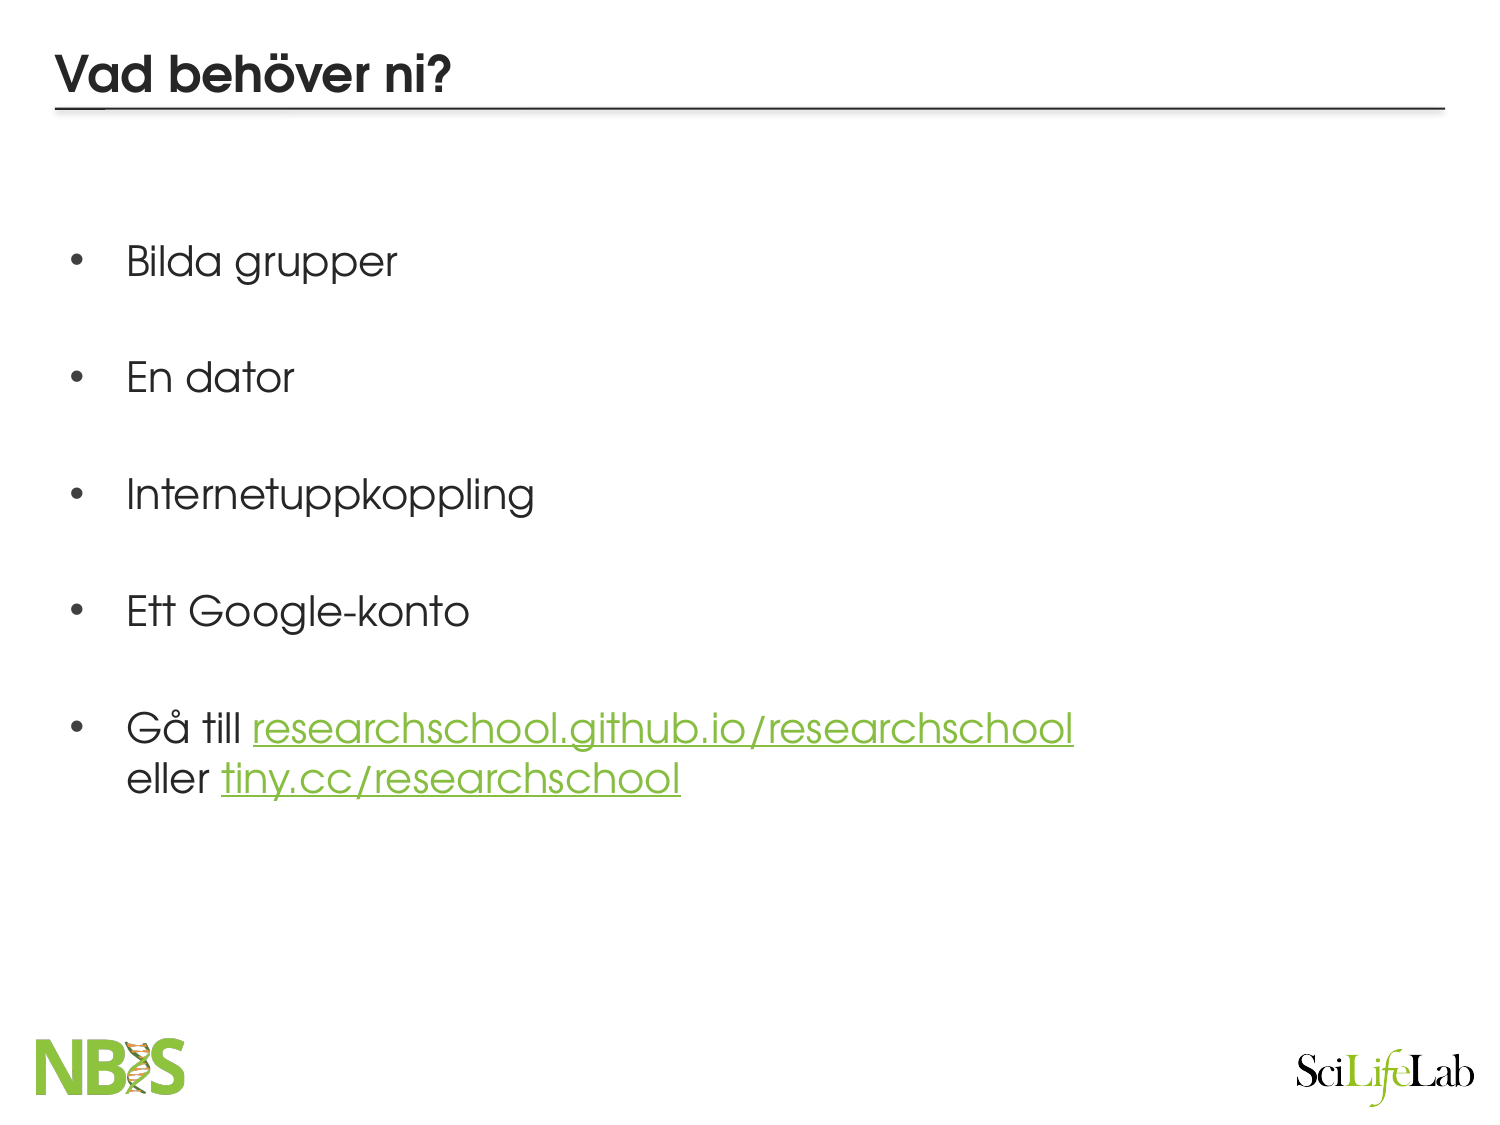

# Vad behöver ni?

Bilda grupper

En dator

Internetuppkoppling

Ett Google-konto

Gå till researchschool.github.io/researchschool
eller tiny.cc/researchschool